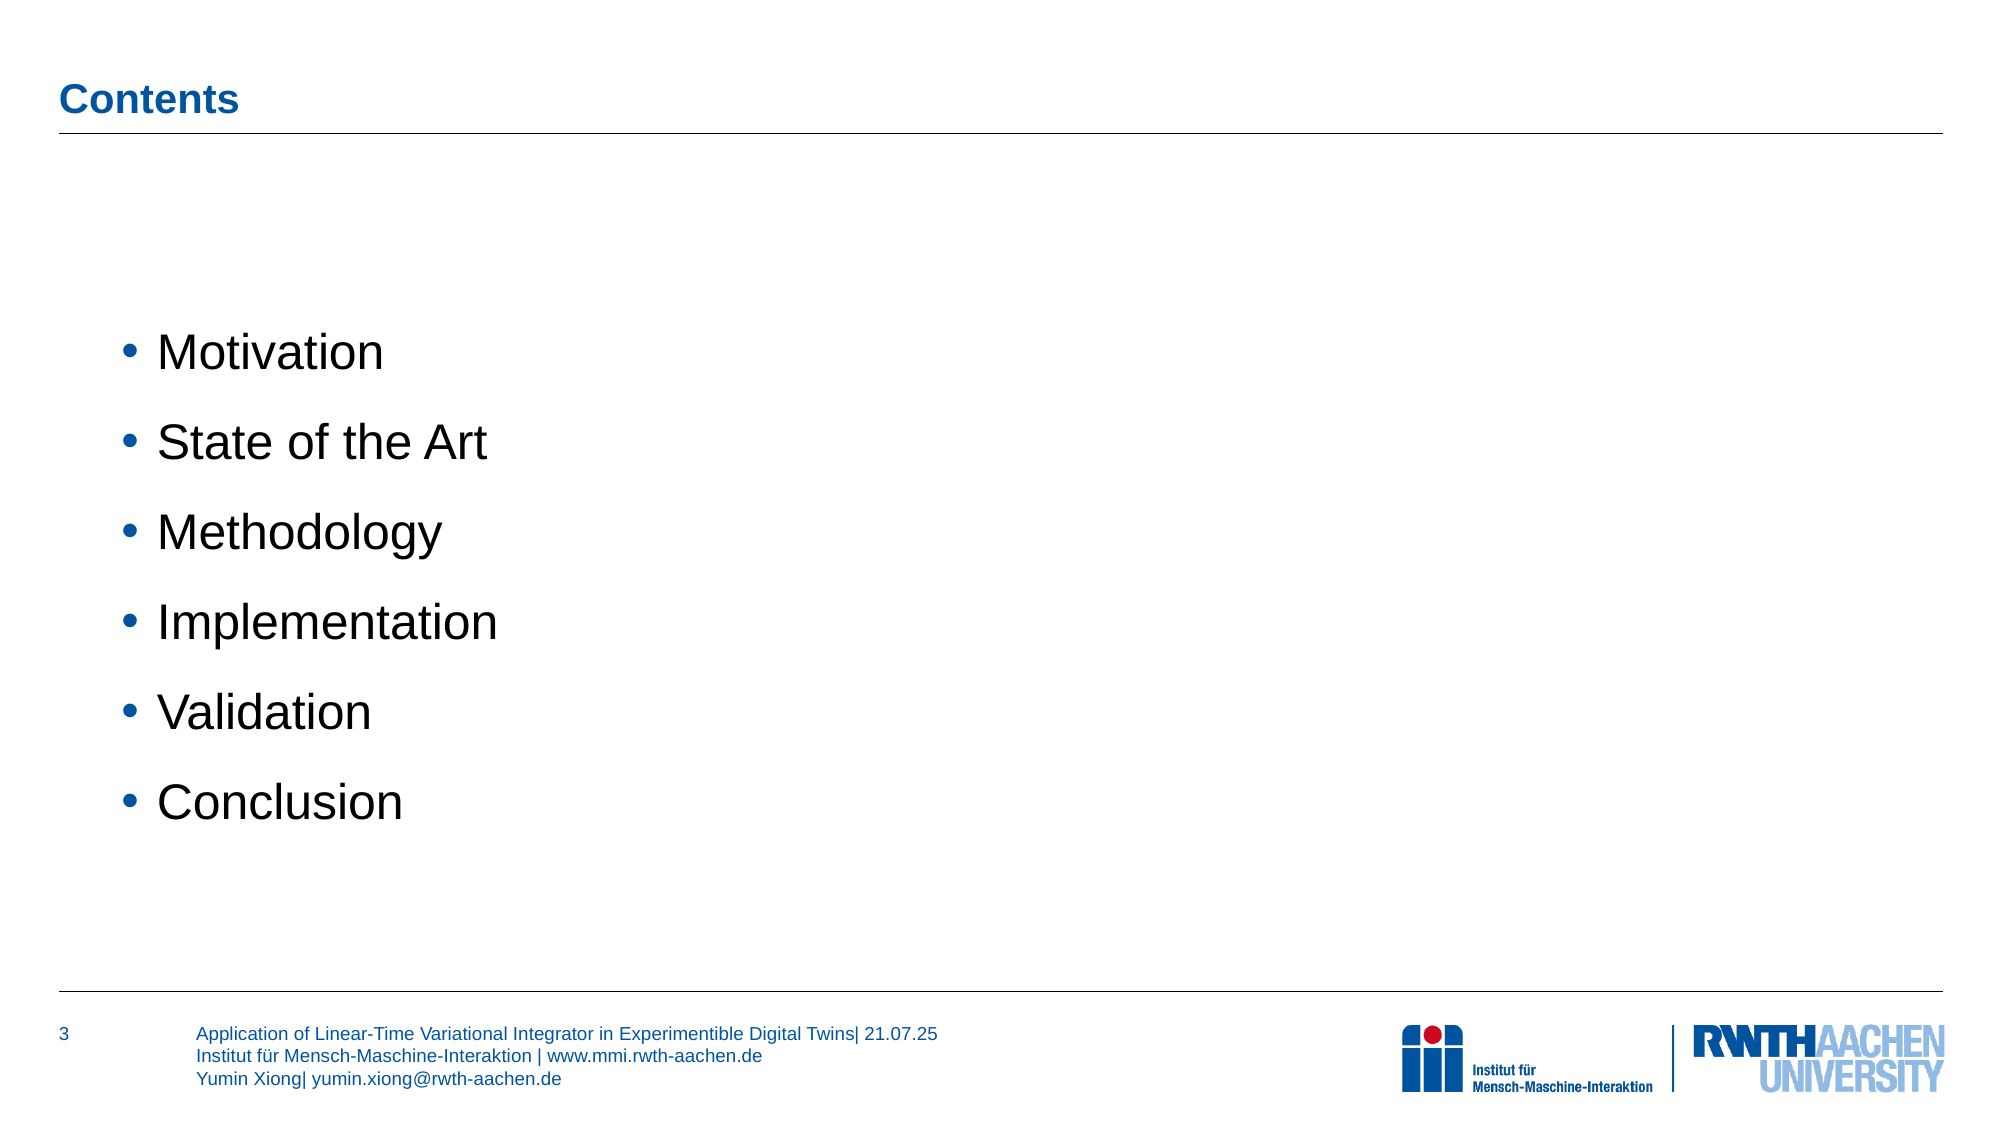

# Contents
Motivation
State of the Art
Methodology
Implementation
Validation
Conclusion